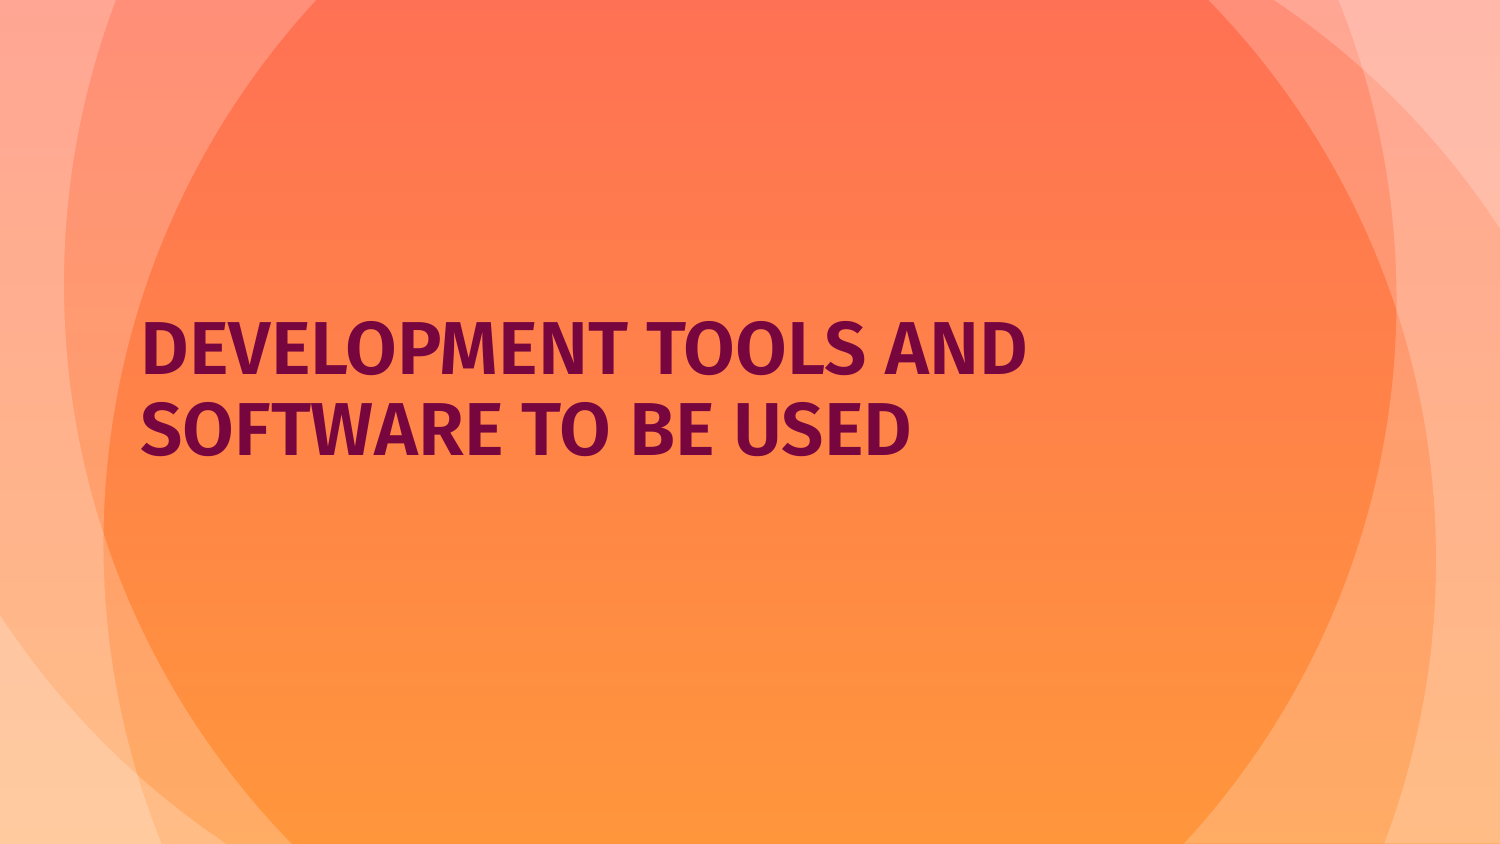

DEVELOPMENT TOOLS AND SOFTWARE TO BE USED
13